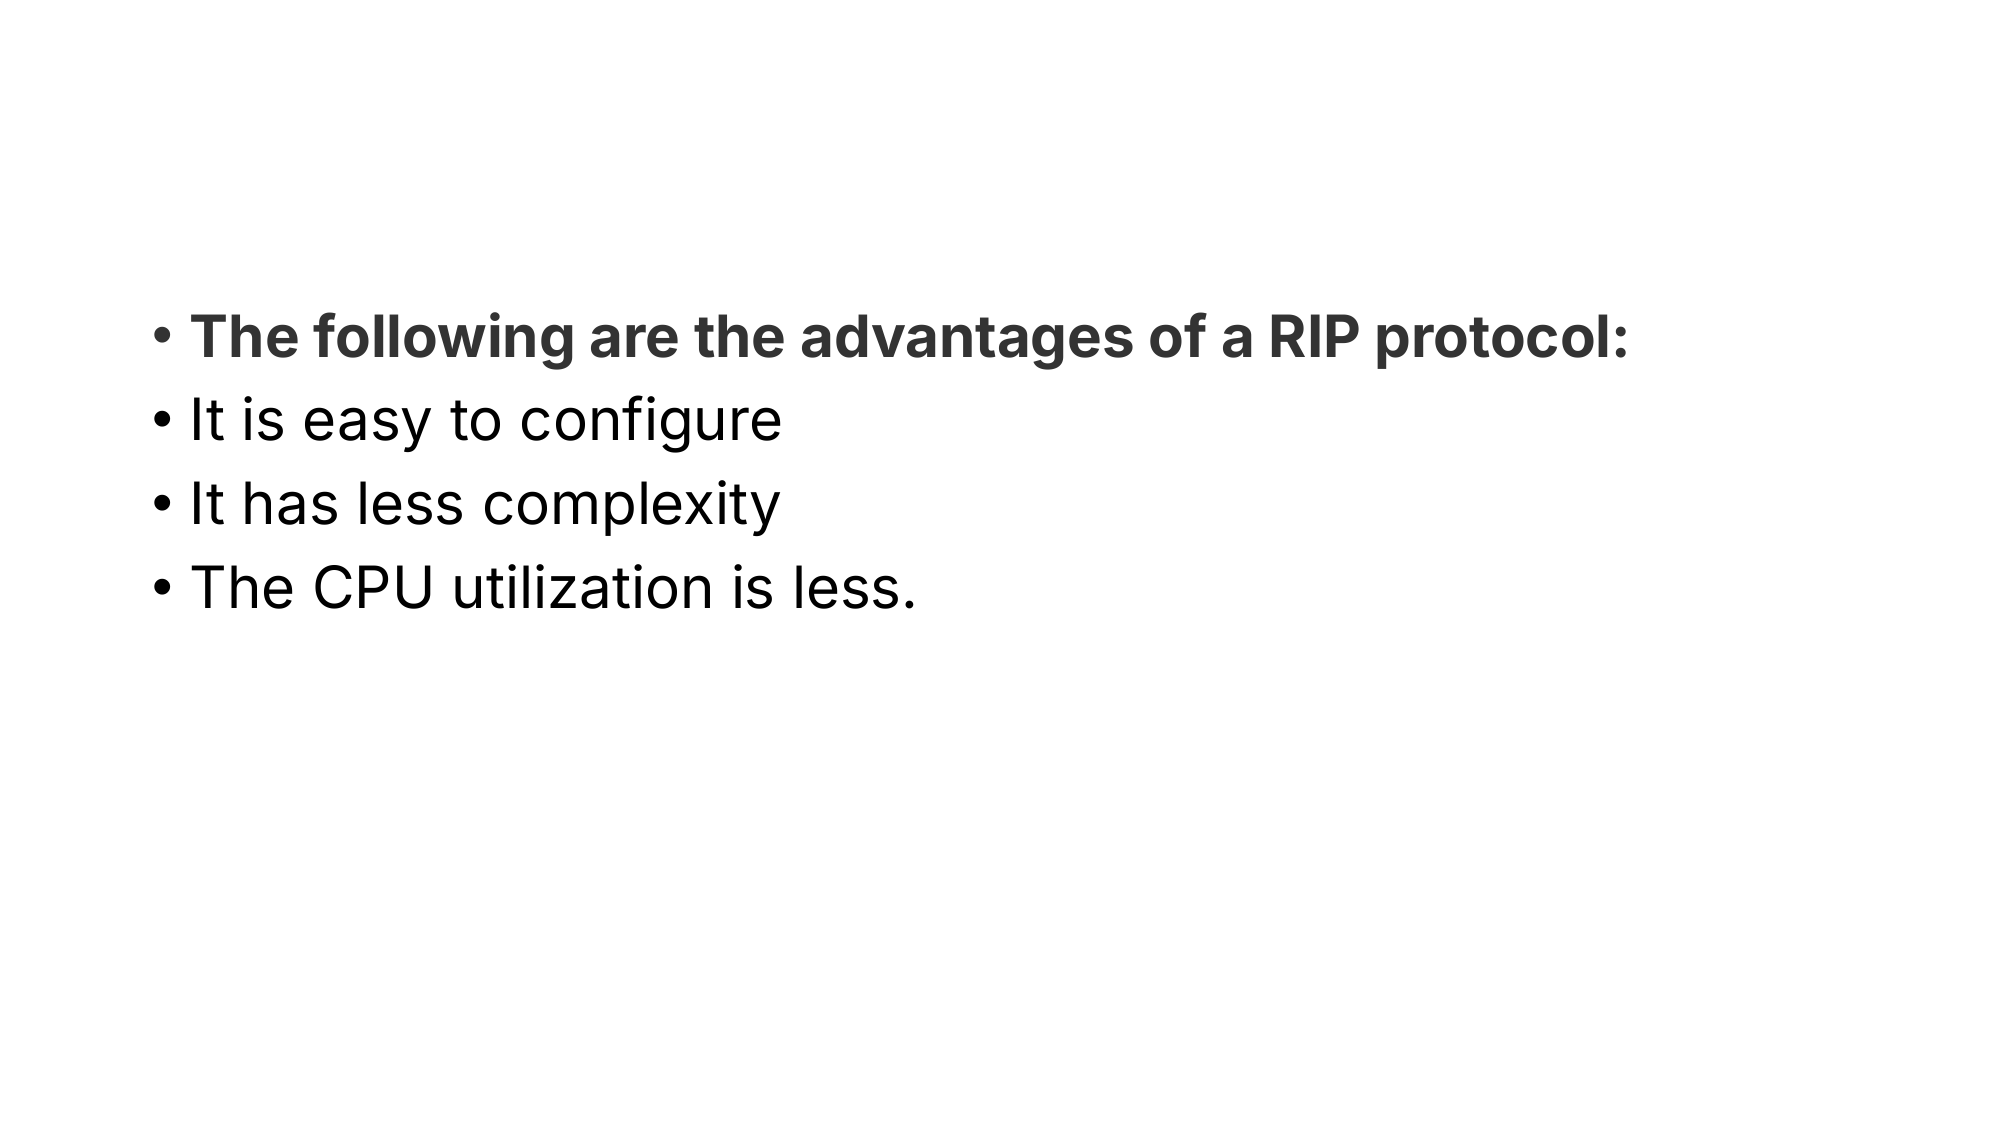

The following are the advantages of a RIP protocol:
It is easy to configure
It has less complexity
The CPU utilization is less.